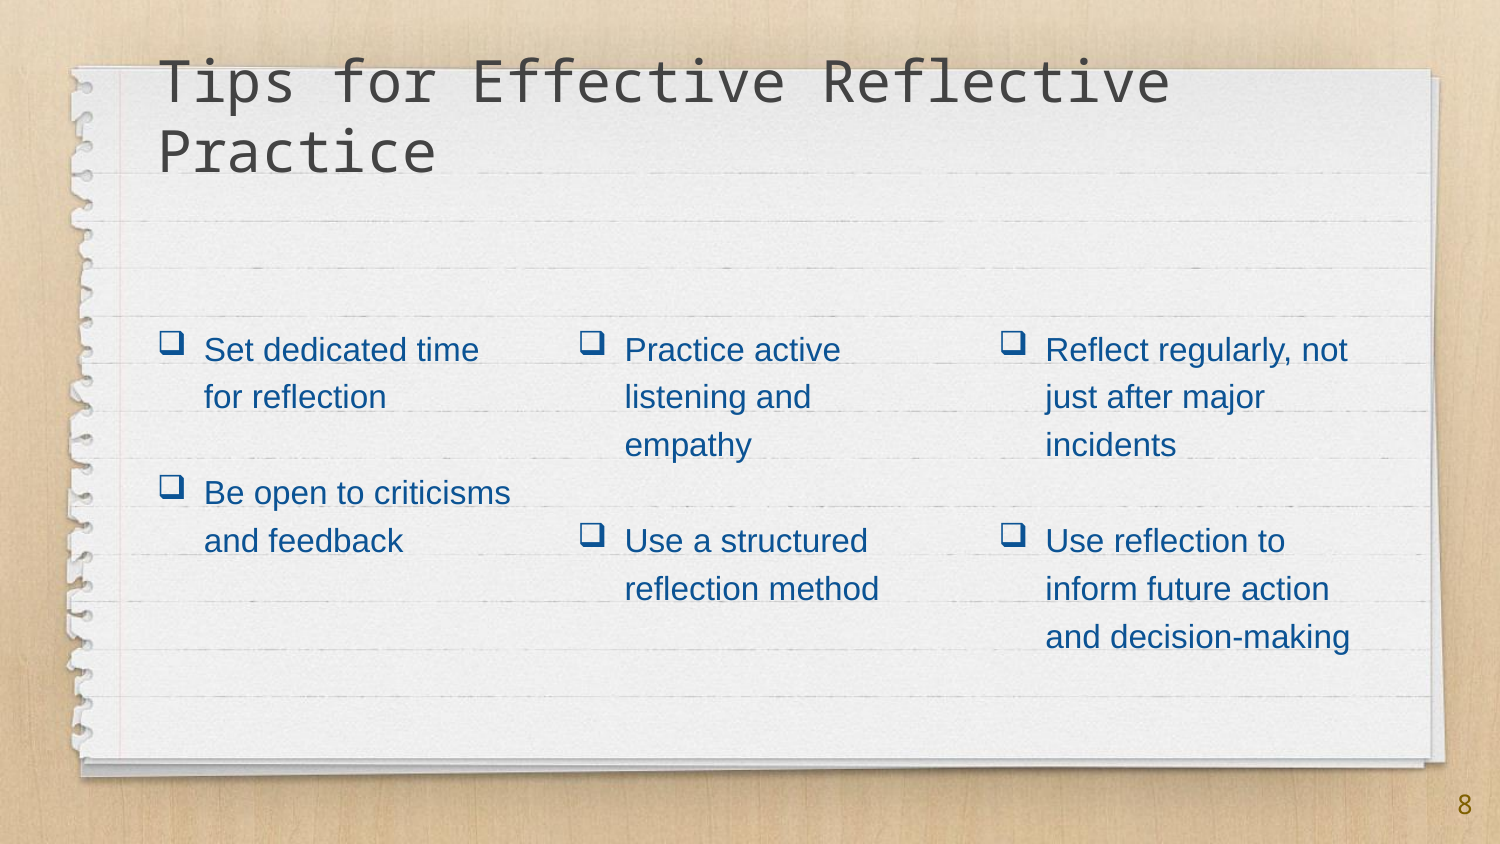

# Tips for Effective Reflective Practice
Set dedicated time for reflection

Be open to criticisms and feedback
Practice active listening and empathy

Use a structured reflection method
Reflect regularly, not just after major incidents

Use reflection to inform future action and decision-making
8